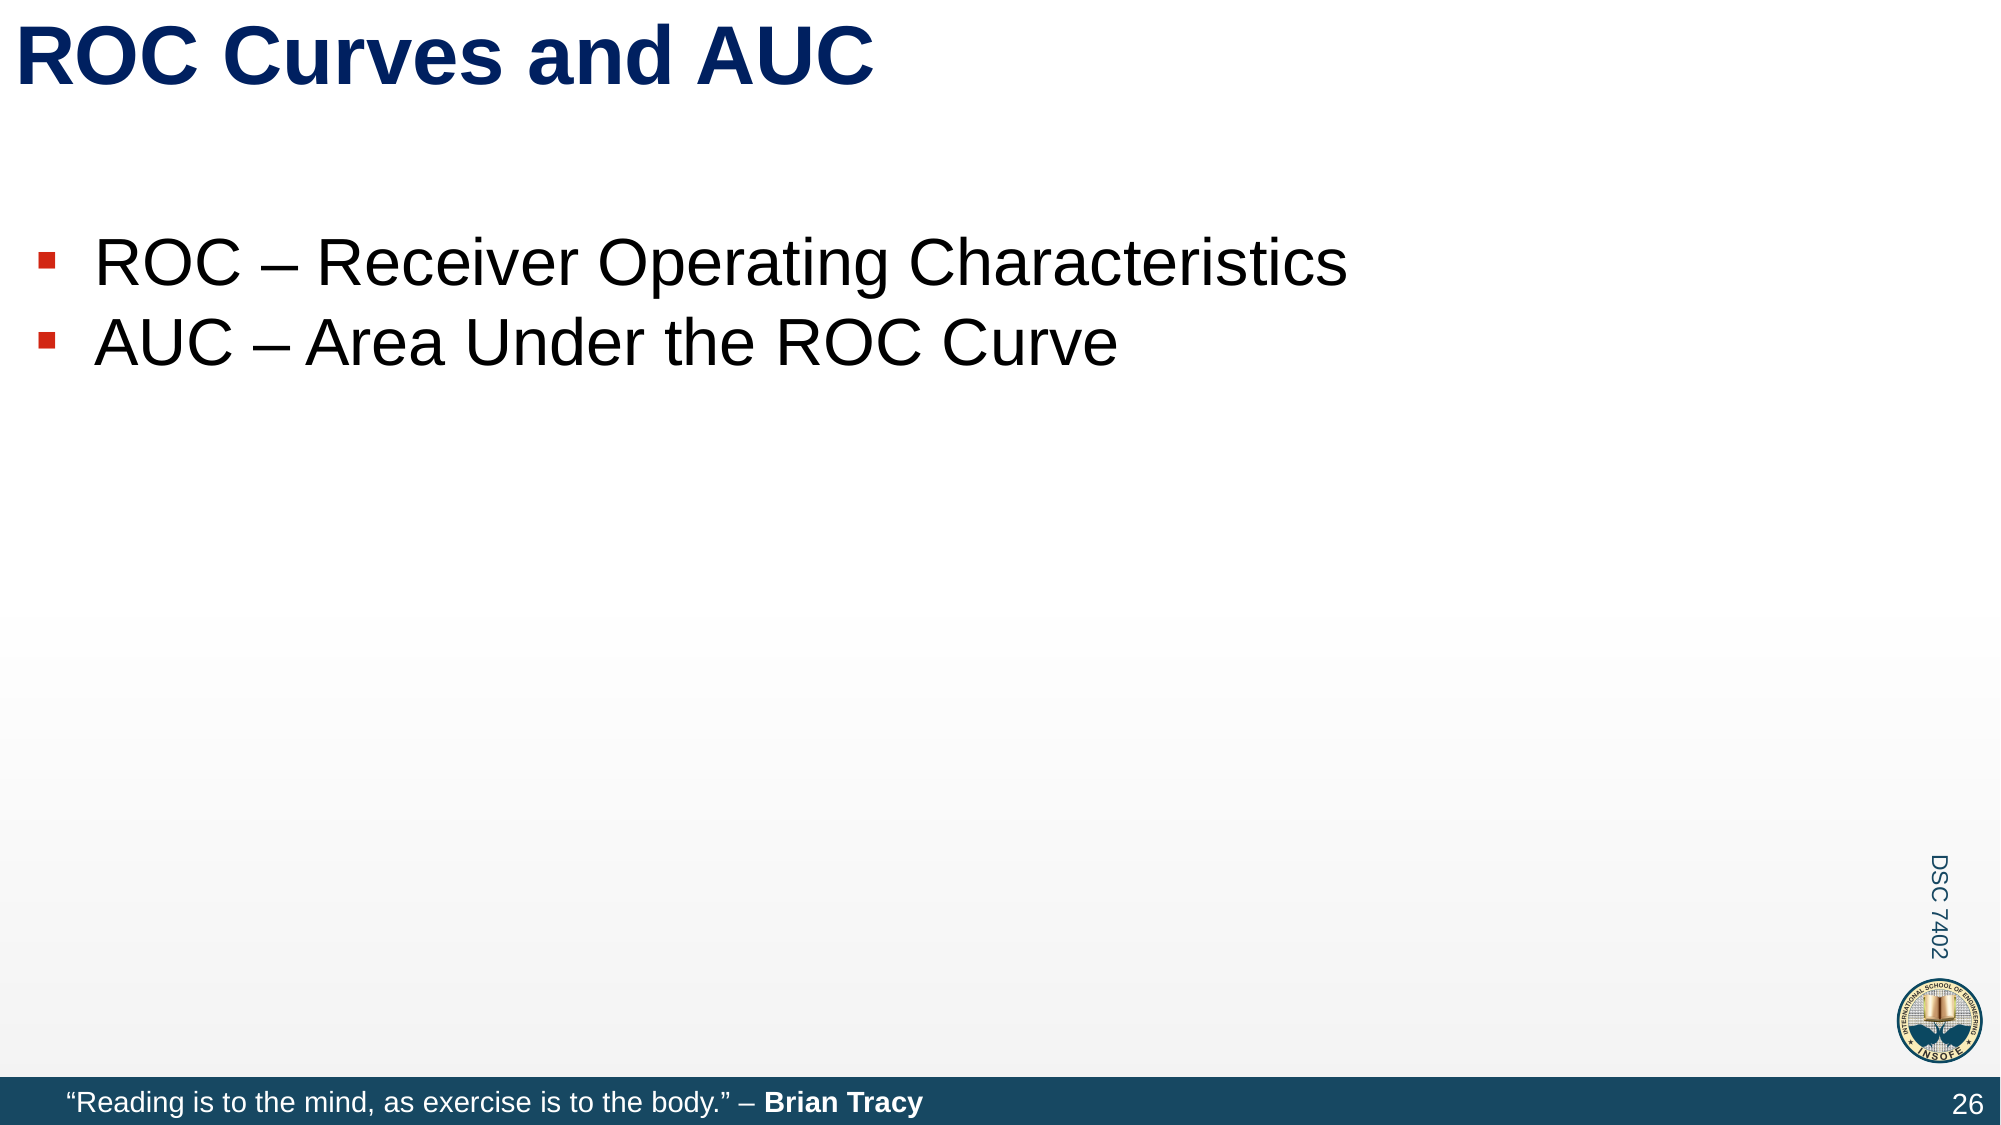

# ROC Curves and AUC
ROC – Receiver Operating Characteristics
AUC – Area Under the ROC Curve
26
“Reading is to the mind, as exercise is to the body.” – Brian Tracy